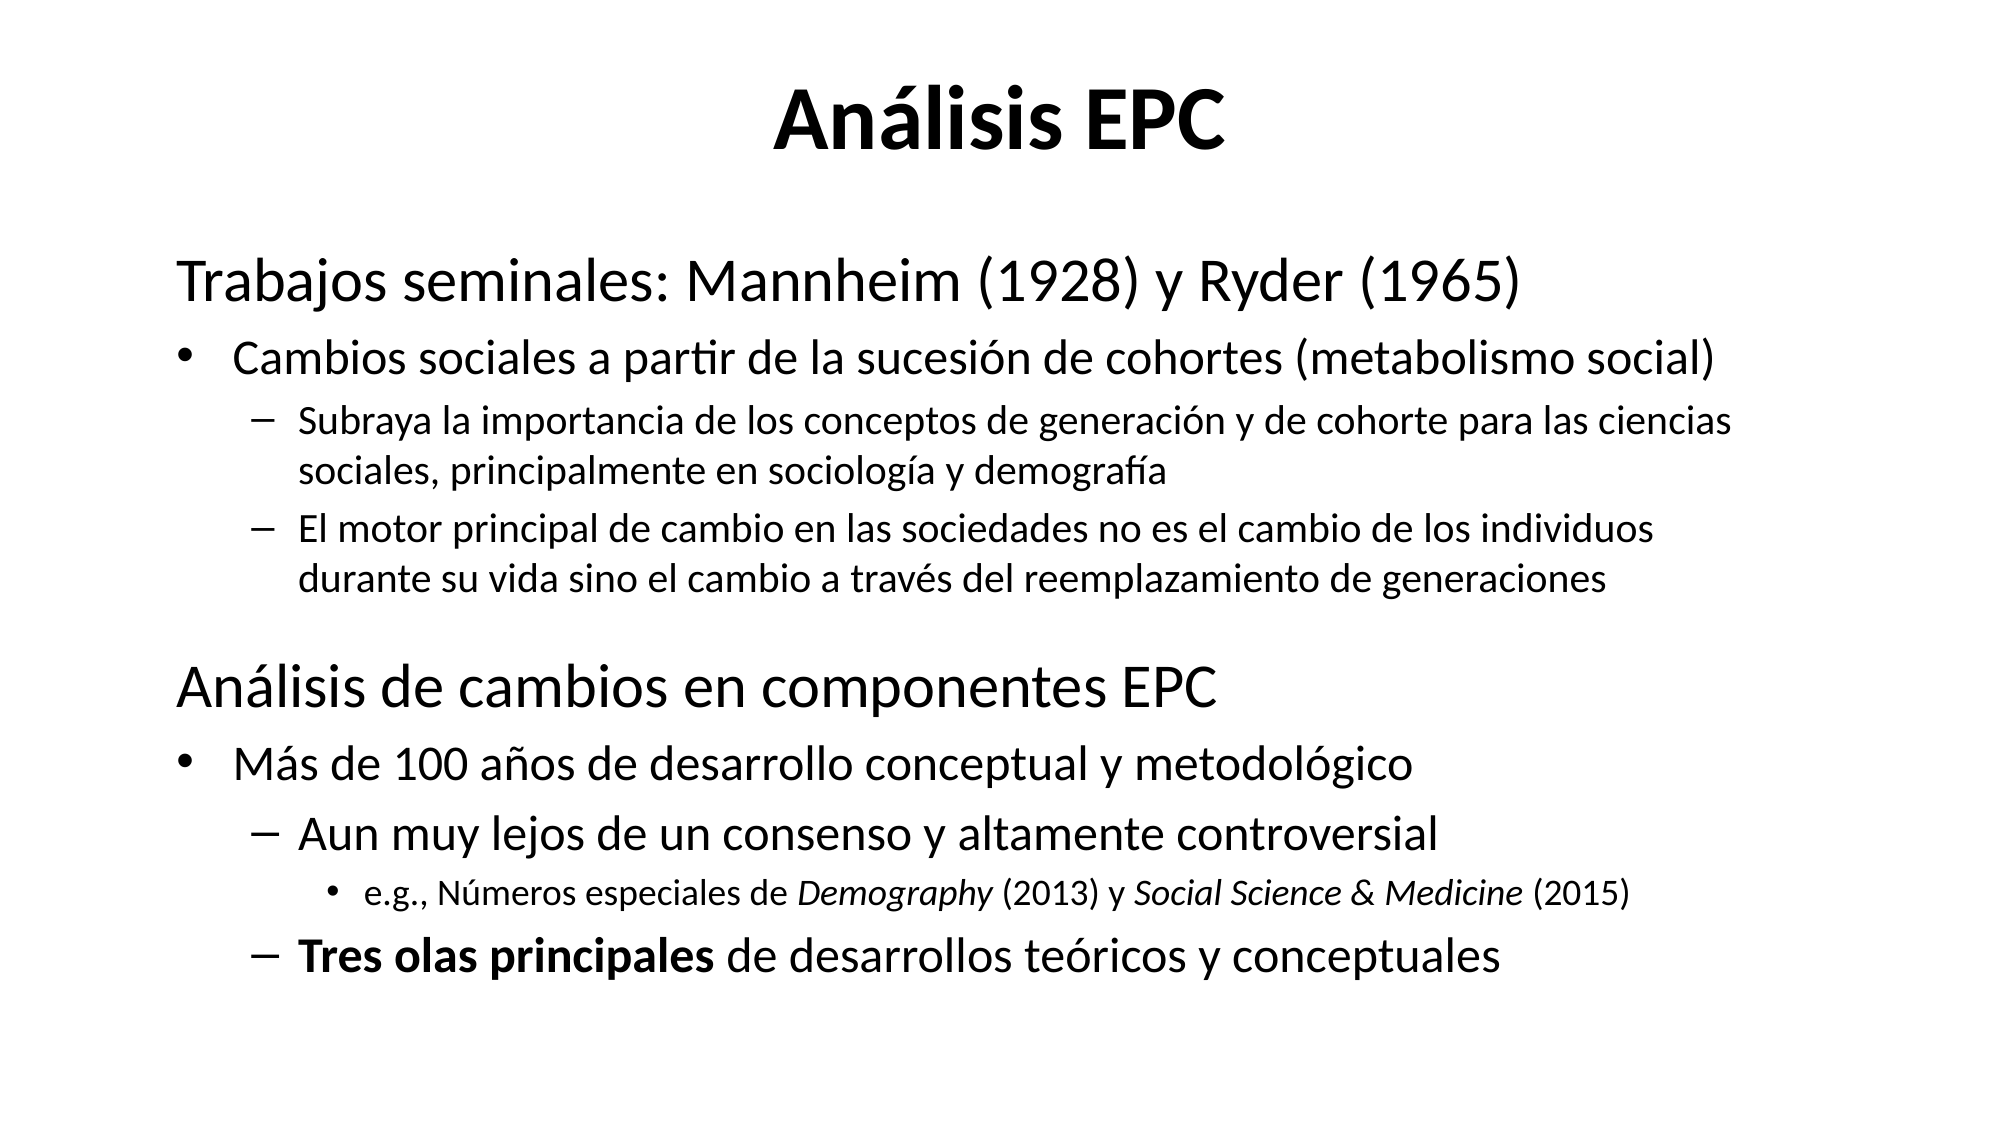

# Análisis EPC
Trabajos seminales: Mannheim (1928) y Ryder (1965)
Cambios sociales a partir de la sucesión de cohortes (metabolismo social)
Subraya la importancia de los conceptos de generación y de cohorte para las ciencias sociales, principalmente en sociología y demografía
El motor principal de cambio en las sociedades no es el cambio de los individuos durante su vida sino el cambio a través del reemplazamiento de generaciones

Análisis de cambios en componentes EPC
Más de 100 años de desarrollo conceptual y metodológico
Aun muy lejos de un consenso y altamente controversial
e.g., Números especiales de Demography (2013) y Social Science & Medicine (2015)
Tres olas principales de desarrollos teóricos y conceptuales